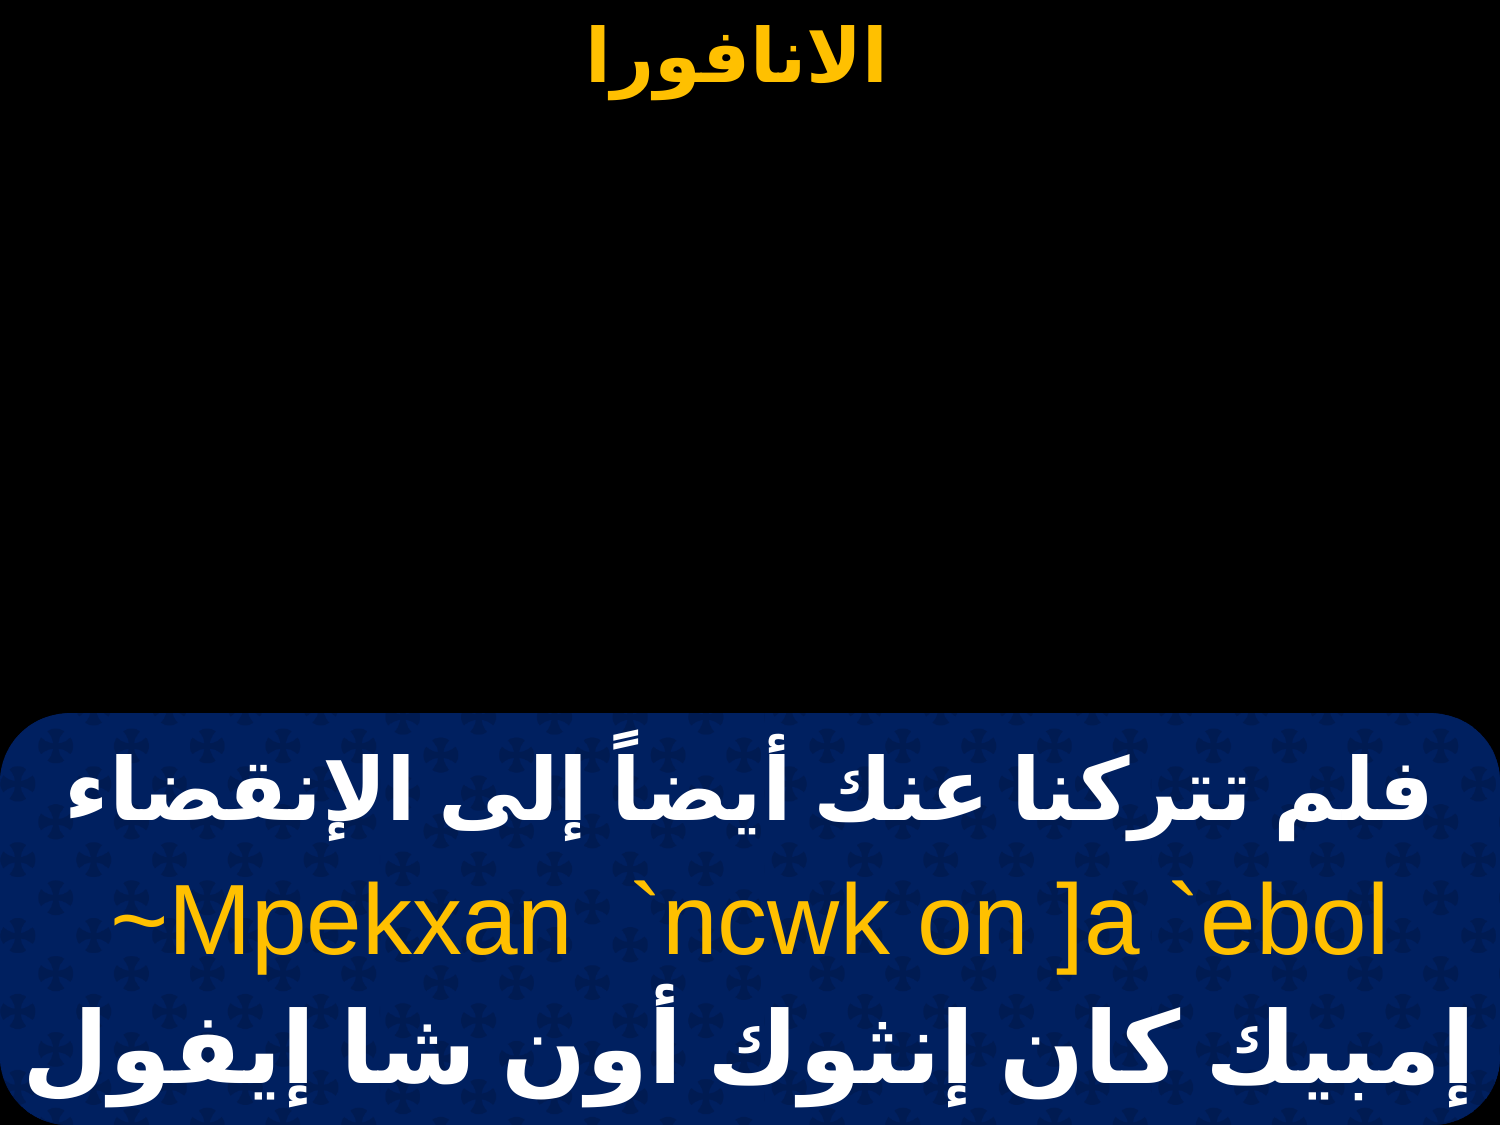

# فلم تتركنا عنك أيضاً إلى الإنقضاء
~Mpekxan  `ncwk on ]a `ebol
إمبيك كان إنثوك أون شا إيفول